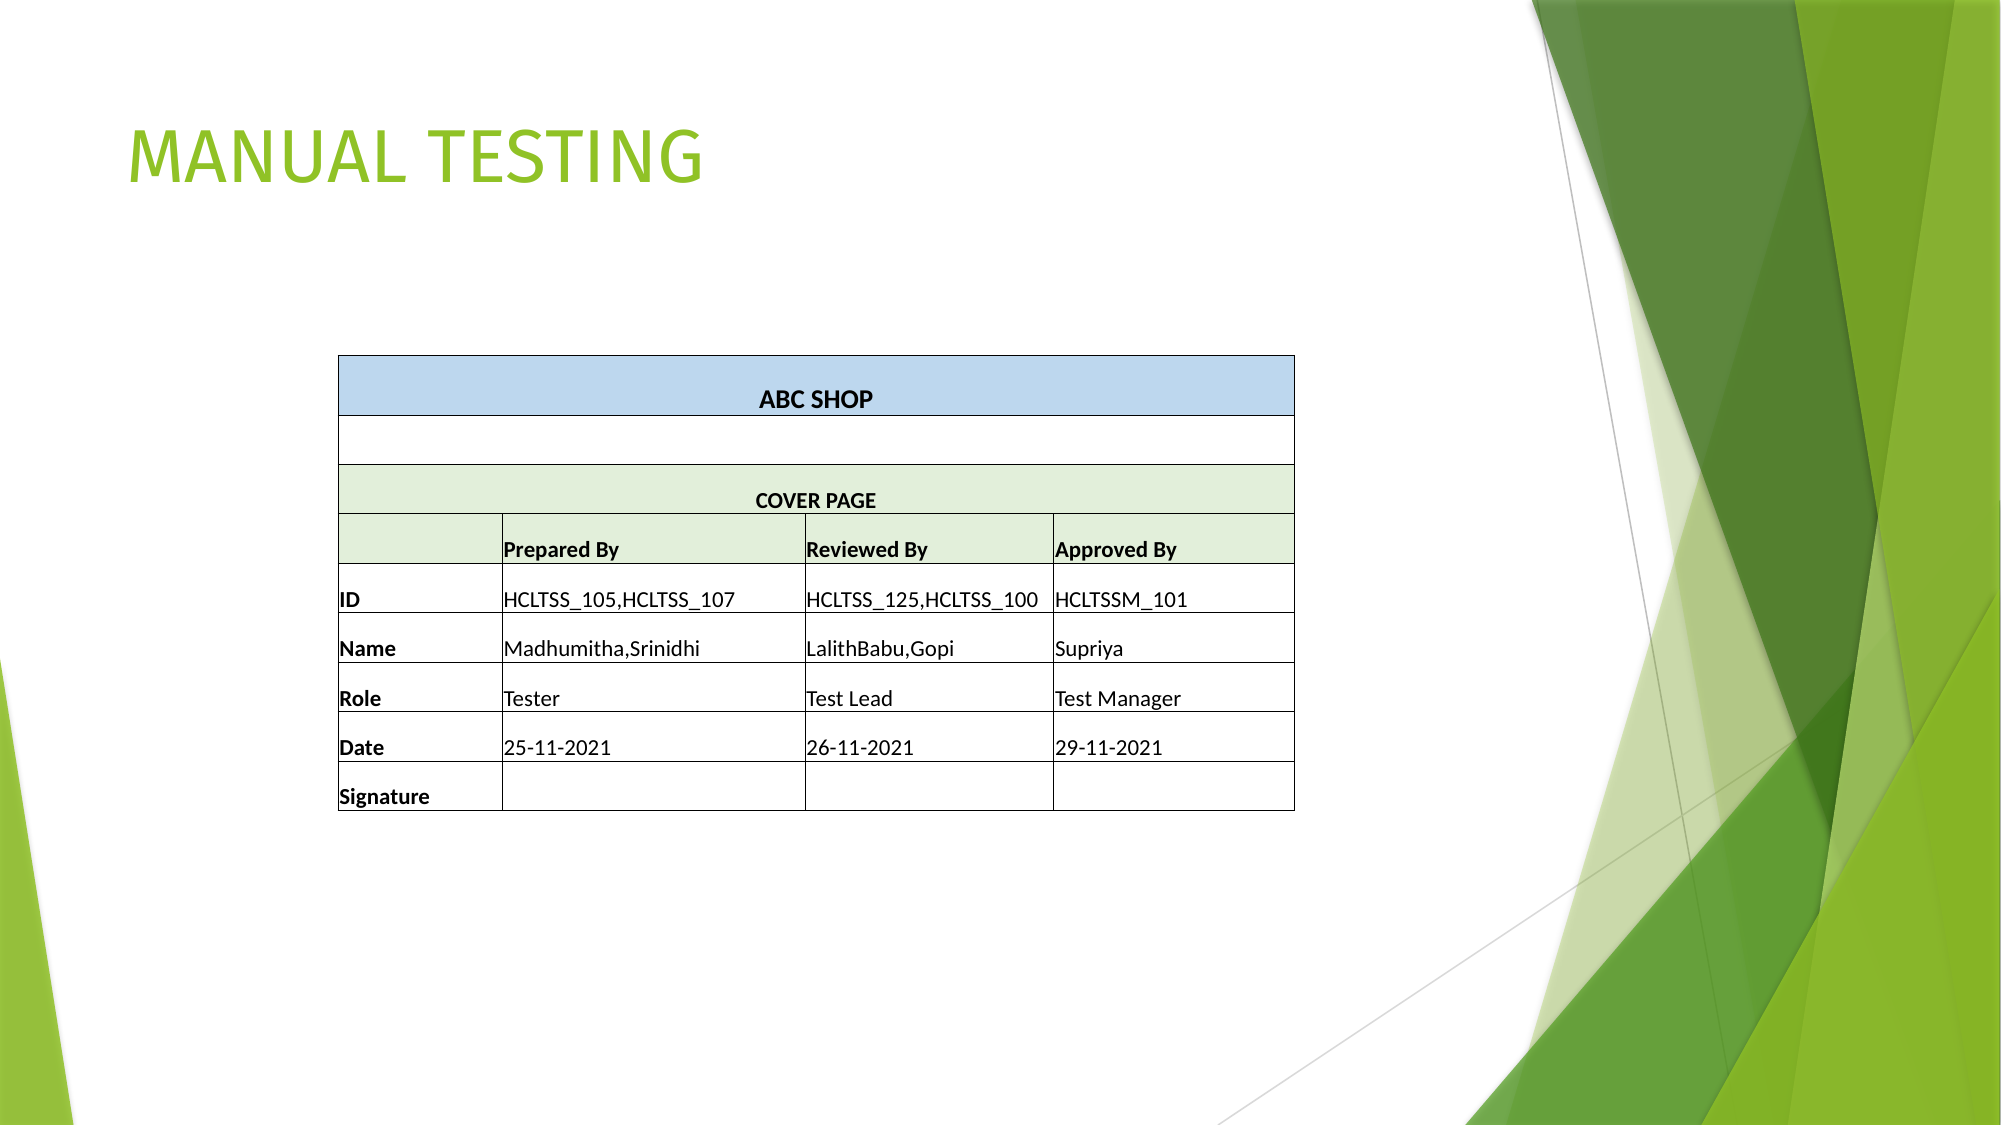

# MANUAL TESTING
| ABC SHOP |  |  |  |
| --- | --- | --- | --- |
|  |  |  |  |
| COVER PAGE |  |  |  |
|  | Prepared By | Reviewed By | Approved By |
| ID | HCLTSS\_105,HCLTSS\_107 | HCLTSS\_125,HCLTSS\_100 | HCLTSSM\_101 |
| Name | Madhumitha,Srinidhi | LalithBabu,Gopi | Supriya |
| Role | Tester | Test Lead | Test Manager |
| Date | 25-11-2021 | 26-11-2021 | 29-11-2021 |
| Signature |  |  |  |